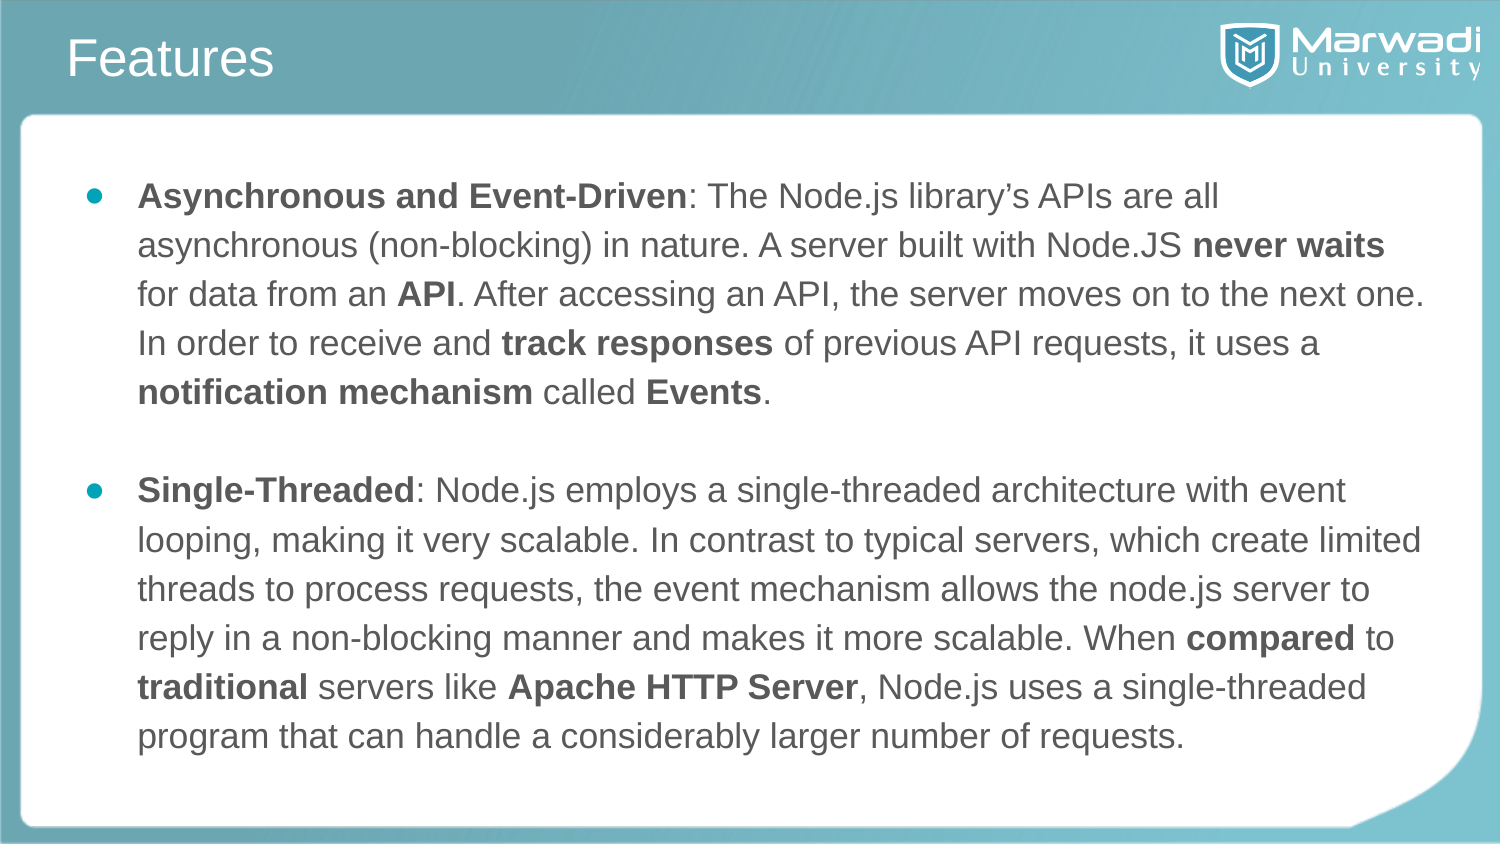

# Features
Asynchronous and Event-Driven: The Node.js library’s APIs are all asynchronous (non-blocking) in nature. A server built with Node.JS never waits for data from an API. After accessing an API, the server moves on to the next one. In order to receive and track responses of previous API requests, it uses a notification mechanism called Events.

Single-Threaded: Node.js employs a single-threaded architecture with event looping, making it very scalable. In contrast to typical servers, which create limited threads to process requests, the event mechanism allows the node.js server to reply in a non-blocking manner and makes it more scalable. When compared to traditional servers like Apache HTTP Server, Node.js uses a single-threaded program that can handle a considerably larger number of requests.